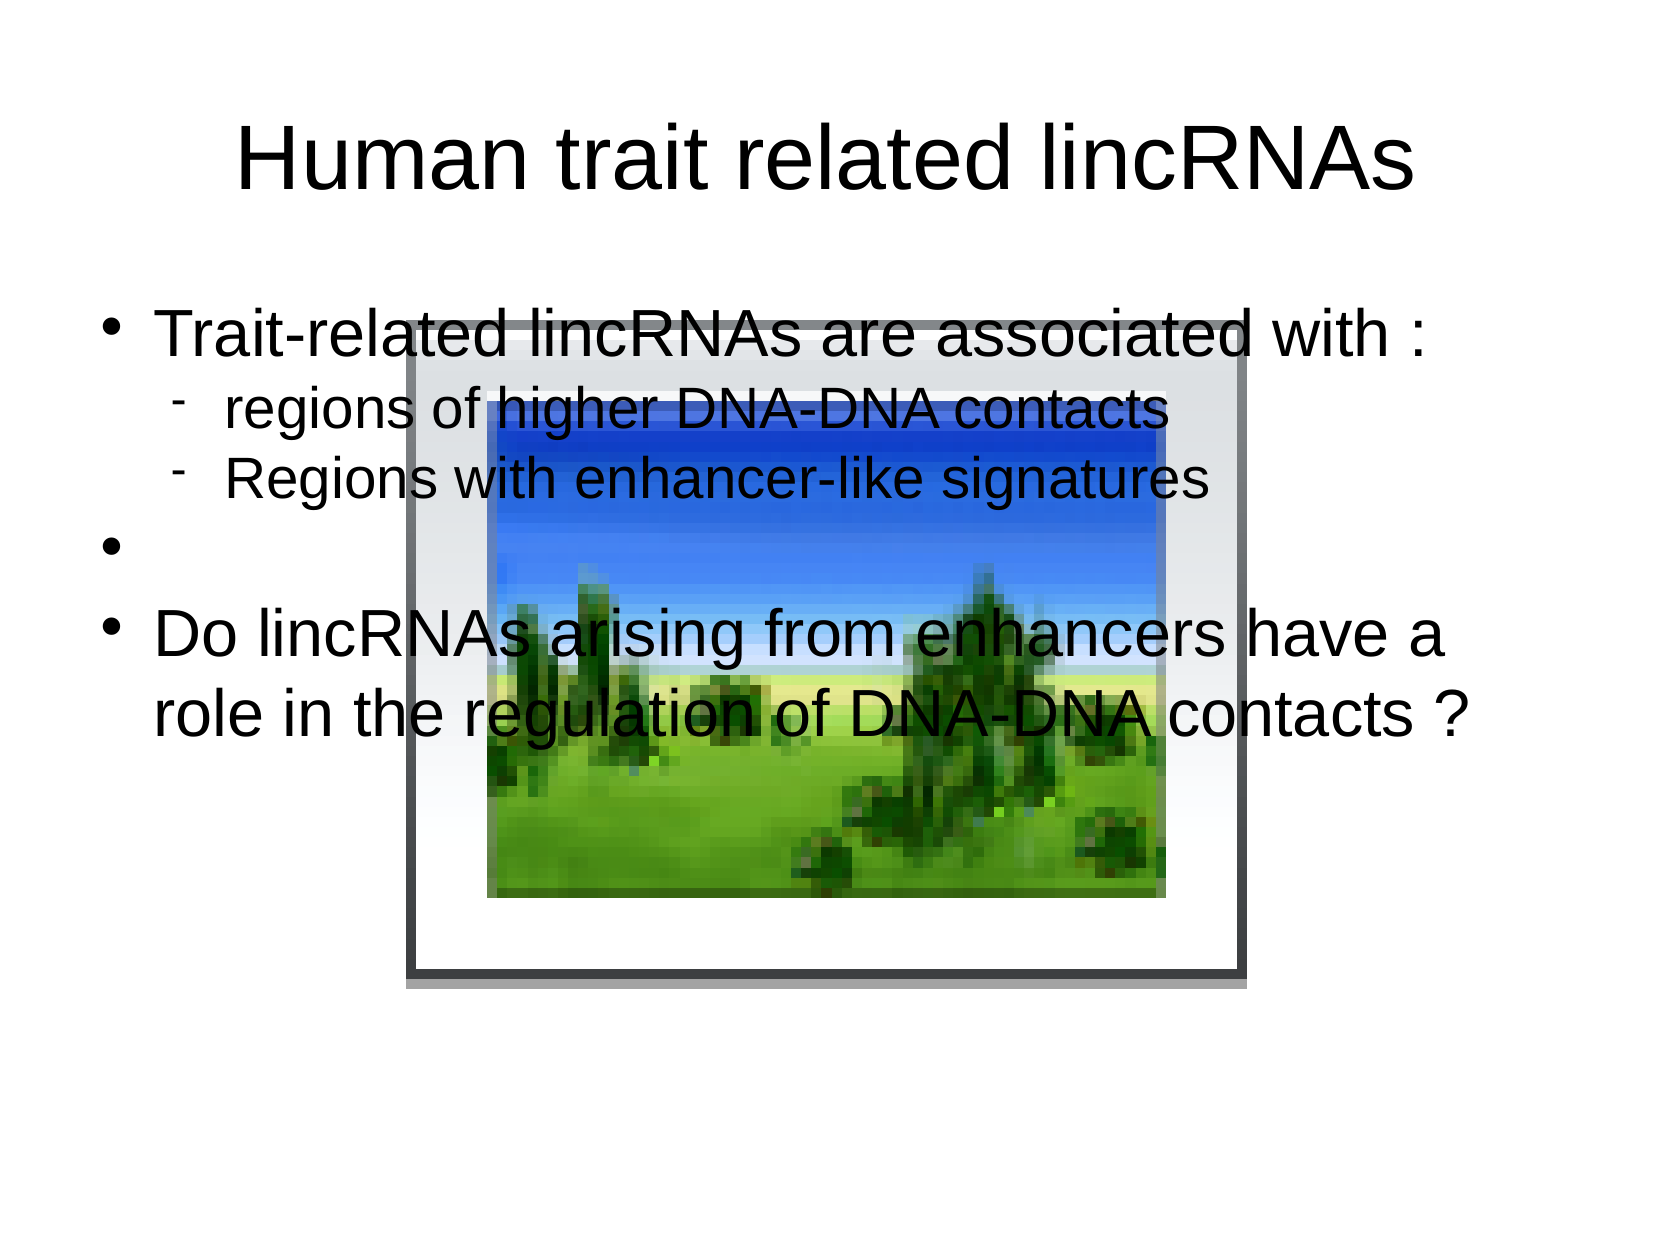

Human trait related lincRNAs
Trait-related lincRNAs are associated with :
regions of higher DNA-DNA contacts
Regions with enhancer-like signatures

Do lincRNAs arising from enhancers have a role in the regulation of DNA-DNA contacts ?